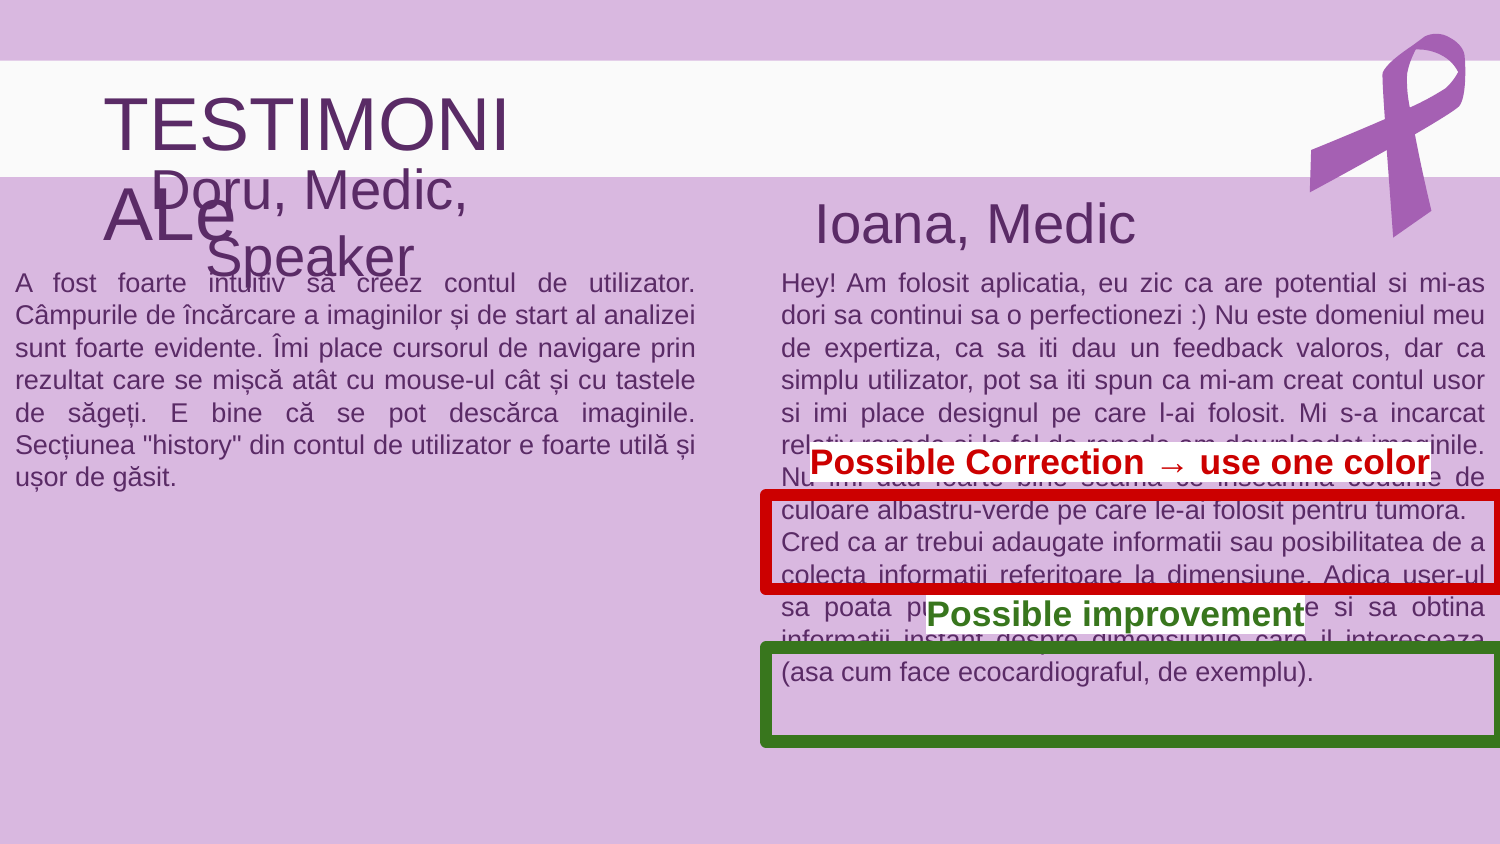

# TESTIMONIALe
Doru, Medic, Speaker
Ioana, Medic
A fost foarte intuitiv să creez contul de utilizator. Câmpurile de încărcare a imaginilor și de start al analizei sunt foarte evidente. Îmi place cursorul de navigare prin rezultat care se mișcă atât cu mouse-ul cât și cu tastele de săgeți. E bine că se pot descărca imaginile. Secțiunea "history" din contul de utilizator e foarte utilă și ușor de găsit.

Hey! Am folosit aplicatia, eu zic ca are potential si mi-as dori sa continui sa o perfectionezi :) Nu este domeniul meu de expertiza, ca sa iti dau un feedback valoros, dar ca simplu utilizator, pot sa iti spun ca mi-am creat contul usor si imi place designul pe care l-ai folosit. Mi s-a incarcat relativ repede si la fel de repede am downloadat imaginile. Nu imi dau foarte bine seama ce inseamna codurile de culoare albastru-verde pe care le-ai folosit pentru tumora.
Cred ca ar trebui adaugate informatii sau posibilitatea de a colecta informatii referitoare la dimensiune. Adica user-ul sa poata puna cursorul in anumite puncte si sa obtina informatii instant despre dimensiunile care il intereseaza (asa cum face ecocardiograful, de exemplu).
Possible Correction → use one color

Possible improvement